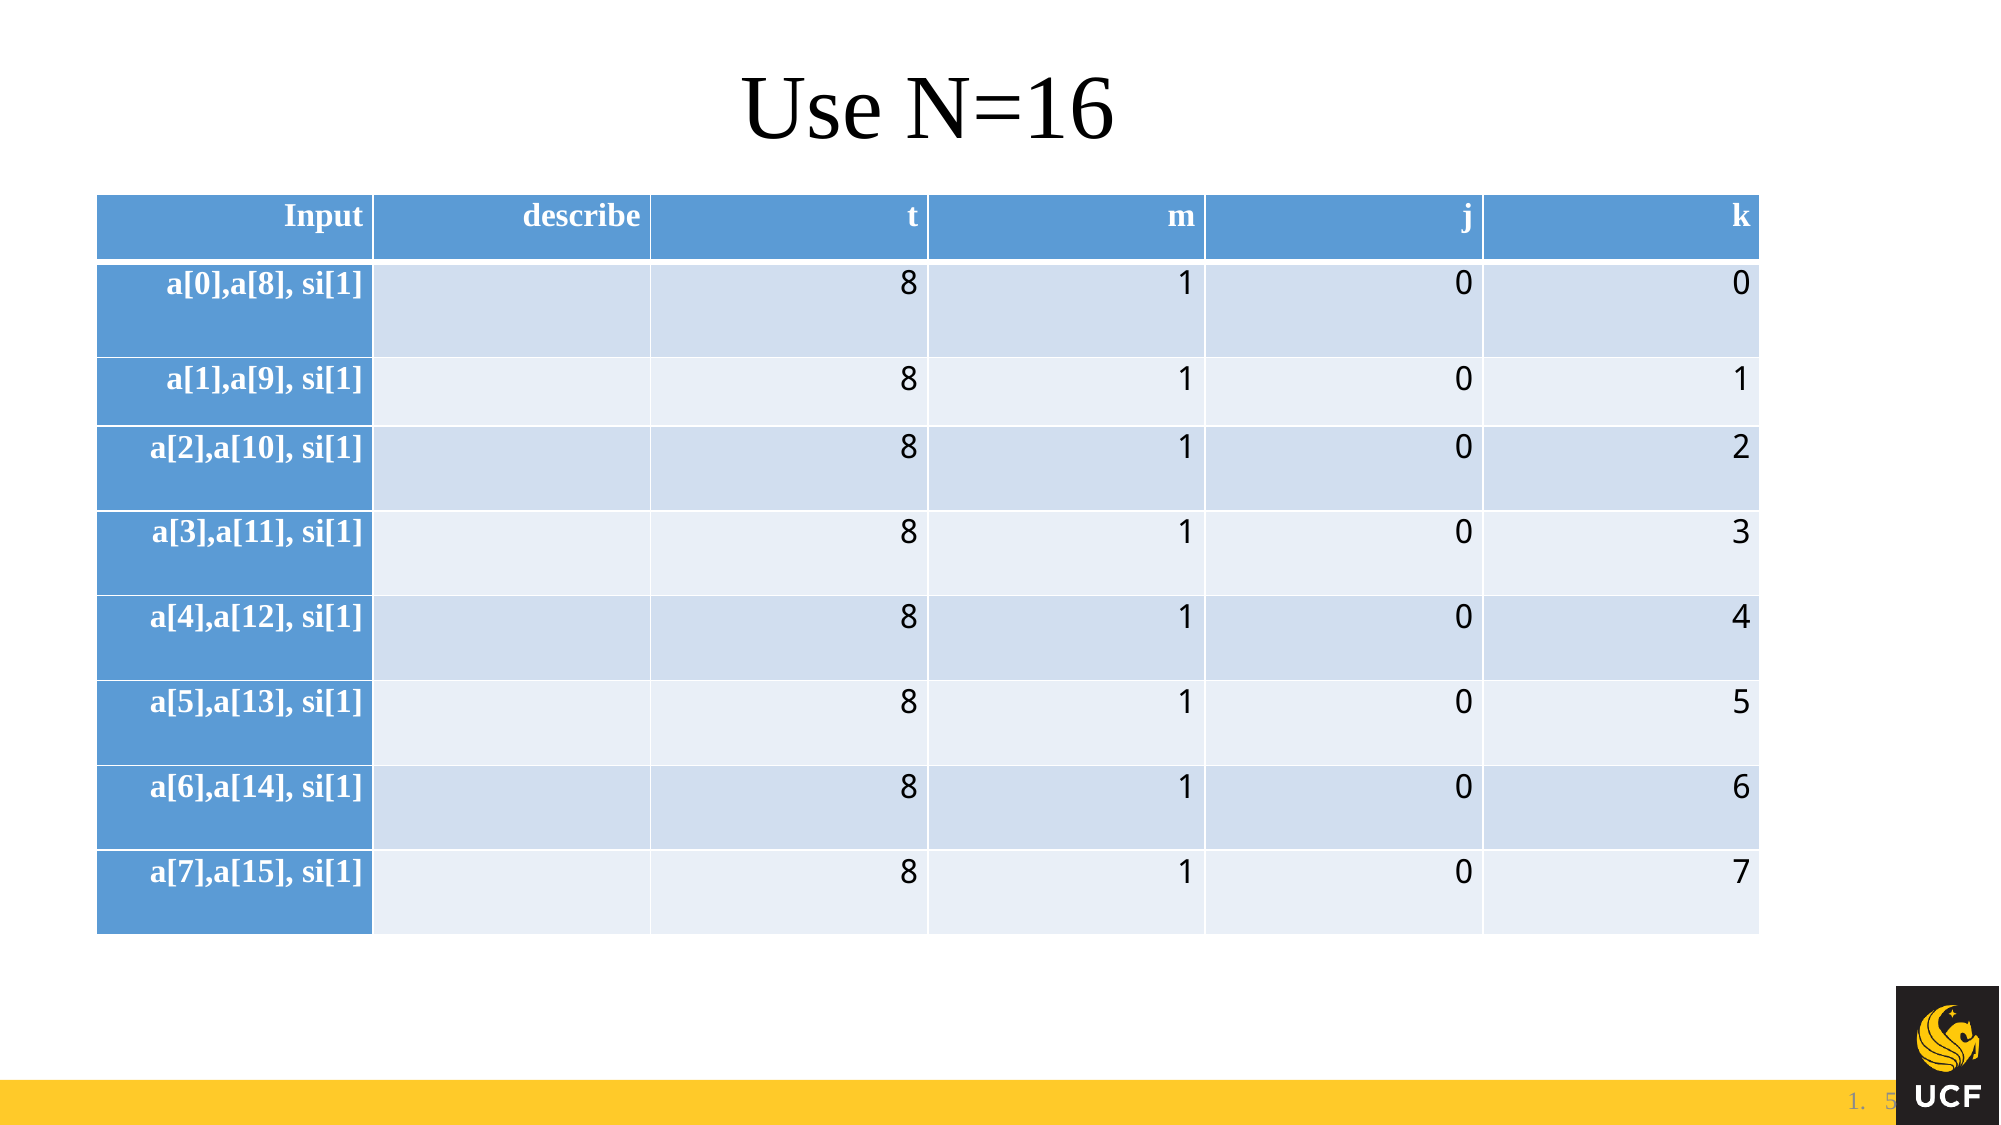

# Use N=16
| Input | describe | t | m | j | k |
| --- | --- | --- | --- | --- | --- |
| a[0],a[8], si[1] |  | 8 | 1 | 0 | 0 |
| a[1],a[9], si[1] |  | 8 | 1 | 0 | 1 |
| a[2],a[10], si[1] |  | 8 | 1 | 0 | 2 |
| a[3],a[11], si[1] |  | 8 | 1 | 0 | 3 |
| a[4],a[12], si[1] |  | 8 | 1 | 0 | 4 |
| a[5],a[13], si[1] |  | 8 | 1 | 0 | 5 |
| a[6],a[14], si[1] |  | 8 | 1 | 0 | 6 |
| a[7],a[15], si[1] |  | 8 | 1 | 0 | 7 |
5